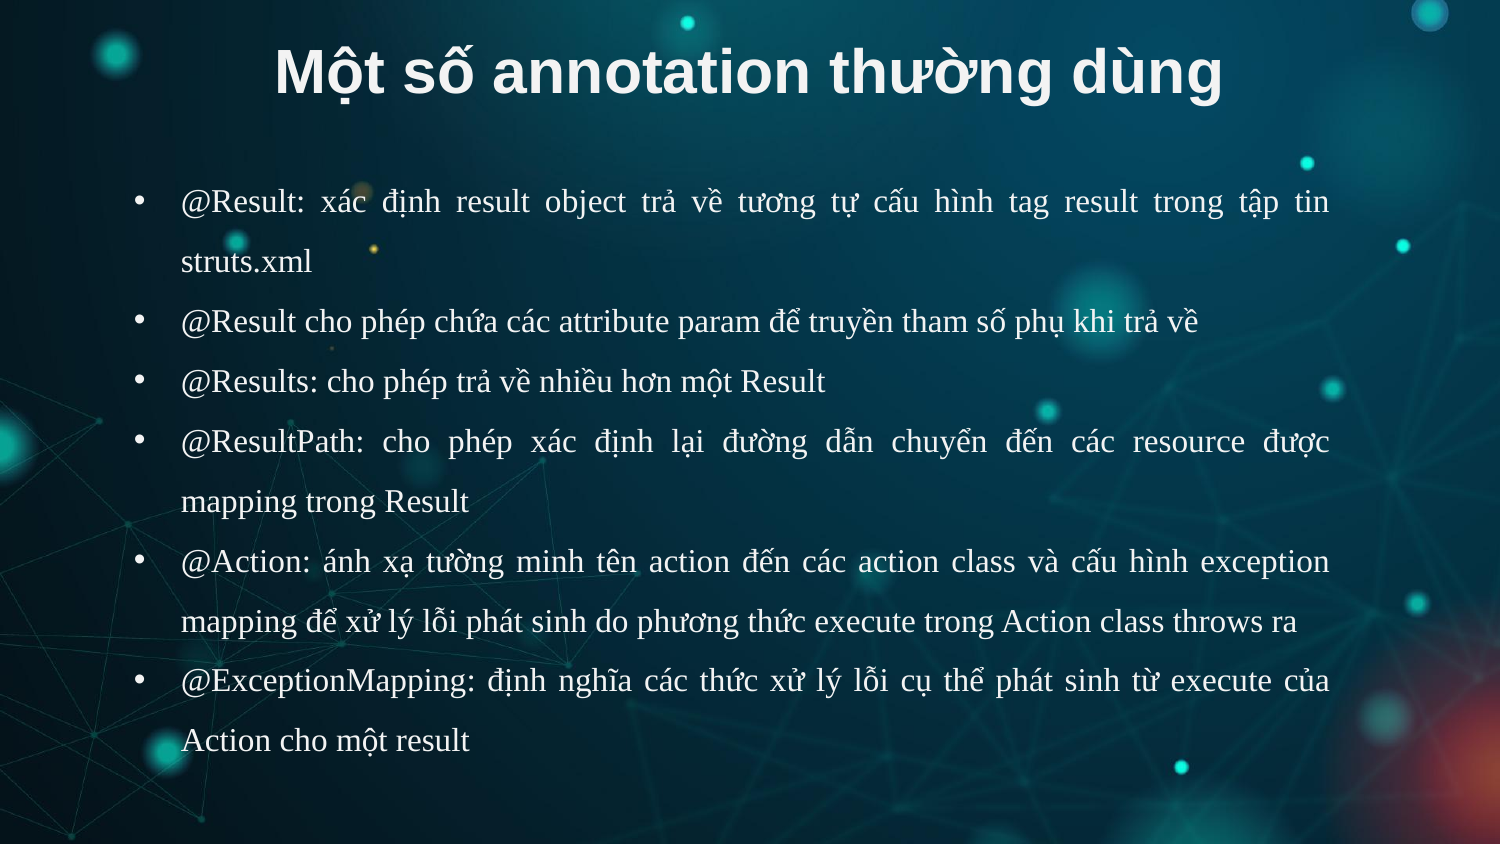

# Một số annotation thường dùng
@Result: xác định result object trả về tương tự cấu hình tag result trong tập tin struts.xml
@Result cho phép chứa các attribute param để truyền tham số phụ khi trả về
@Results: cho phép trả về nhiều hơn một Result
@ResultPath: cho phép xác định lại đường dẫn chuyển đến các resource được mapping trong Result
@Action: ánh xạ tường minh tên action đến các action class và cấu hình exception mapping để xử lý lỗi phát sinh do phương thức execute trong Action class throws ra
@ExceptionMapping: định nghĩa các thức xử lý lỗi cụ thể phát sinh từ execute của Action cho một result